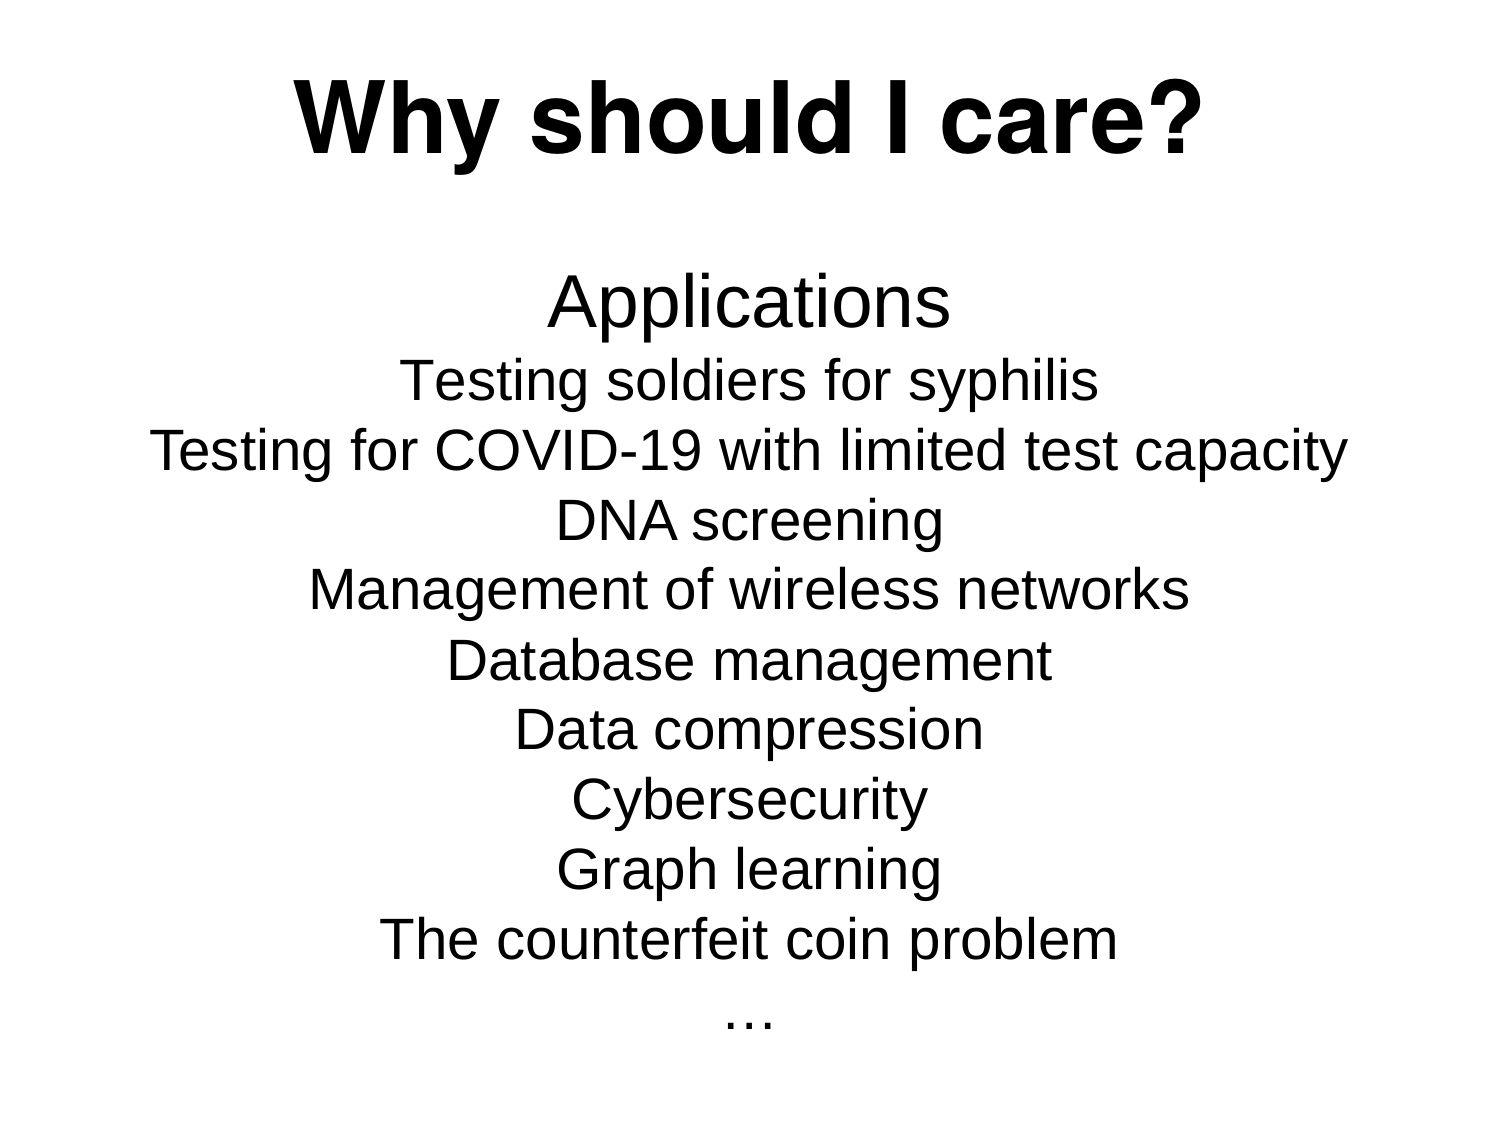

# Why should I care?
Applications
Testing soldiers for syphilis
Testing for COVID-19 with limited test capacity
DNA screening
Management of wireless networks
Database management
Data compression
Cybersecurity
Graph learning
The counterfeit coin problem
…